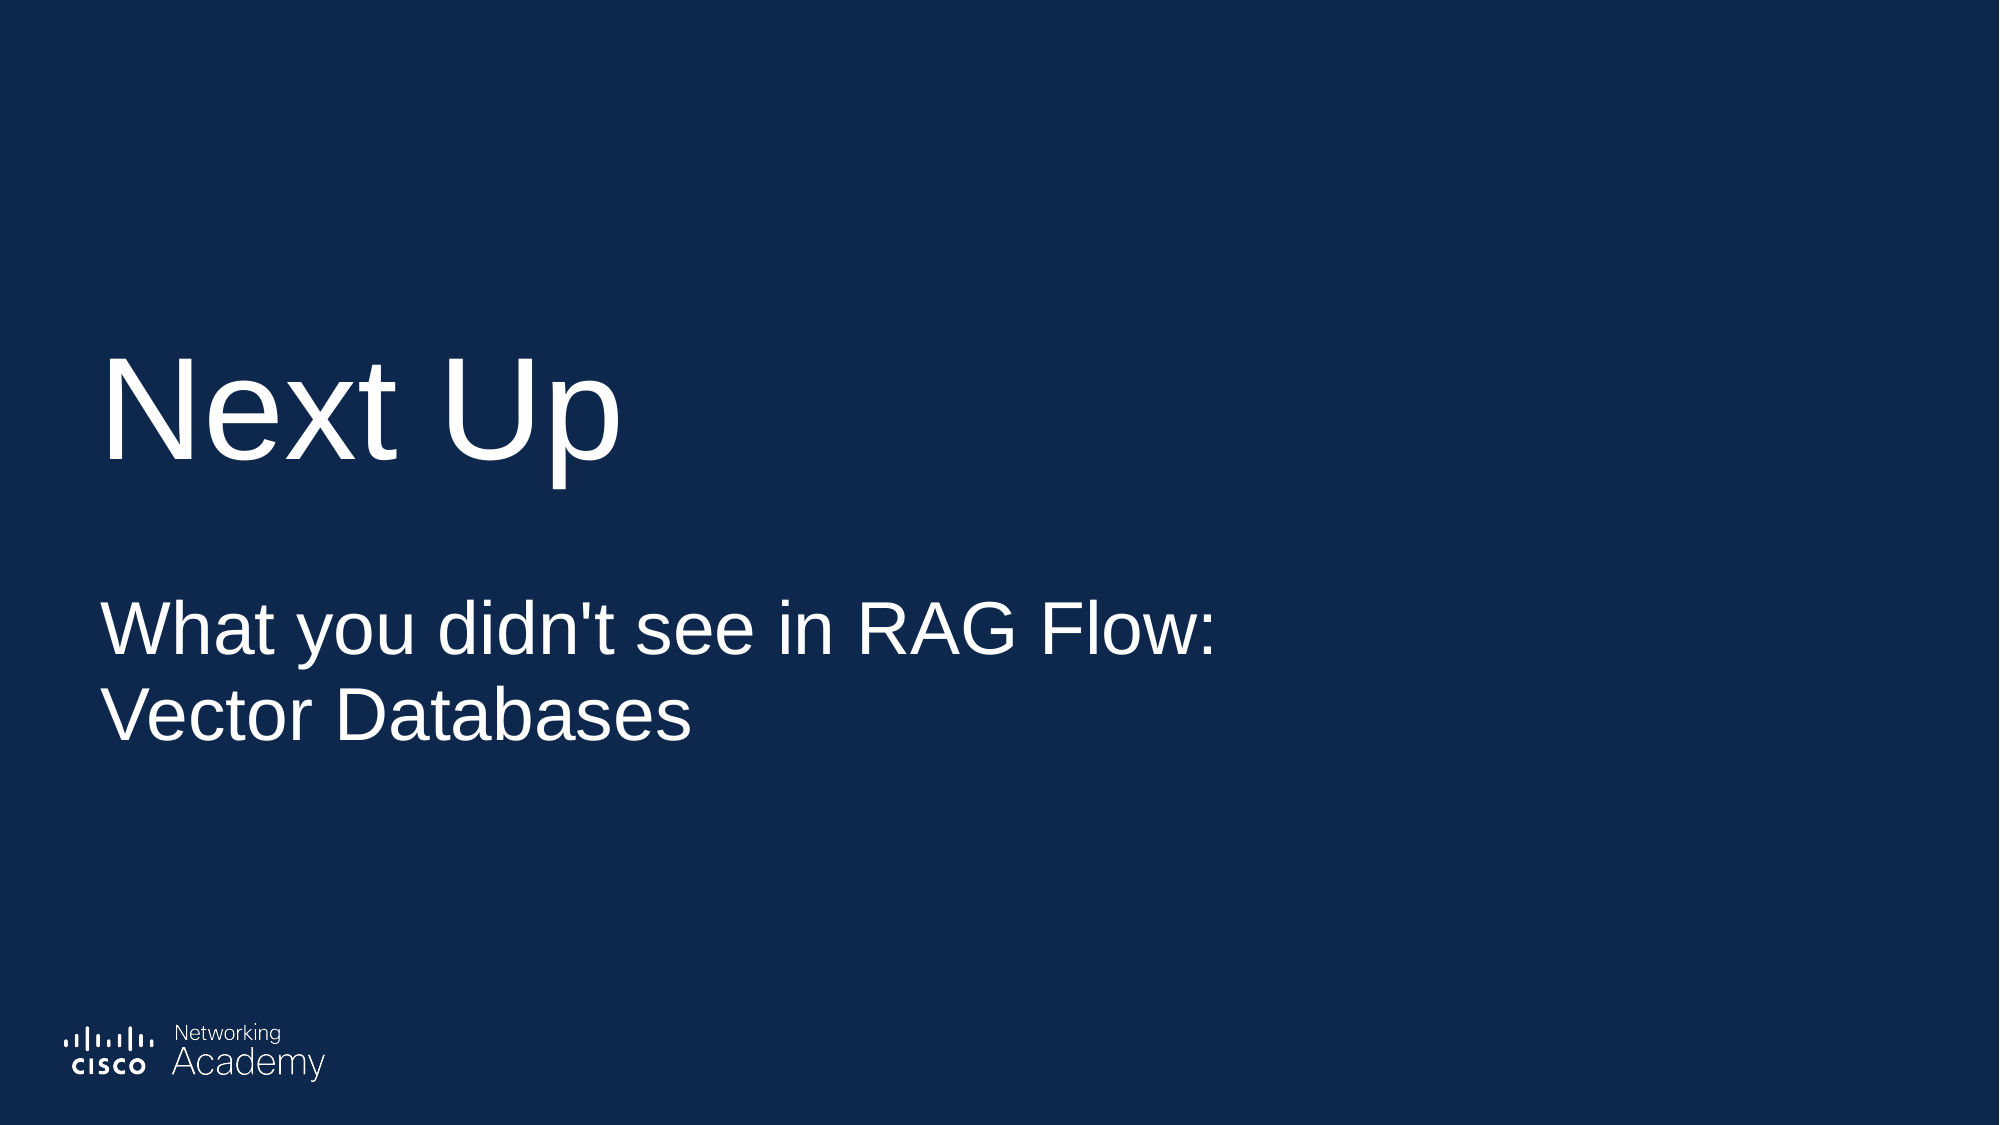

What you didn't see in RAG Flow:
Vector Databases